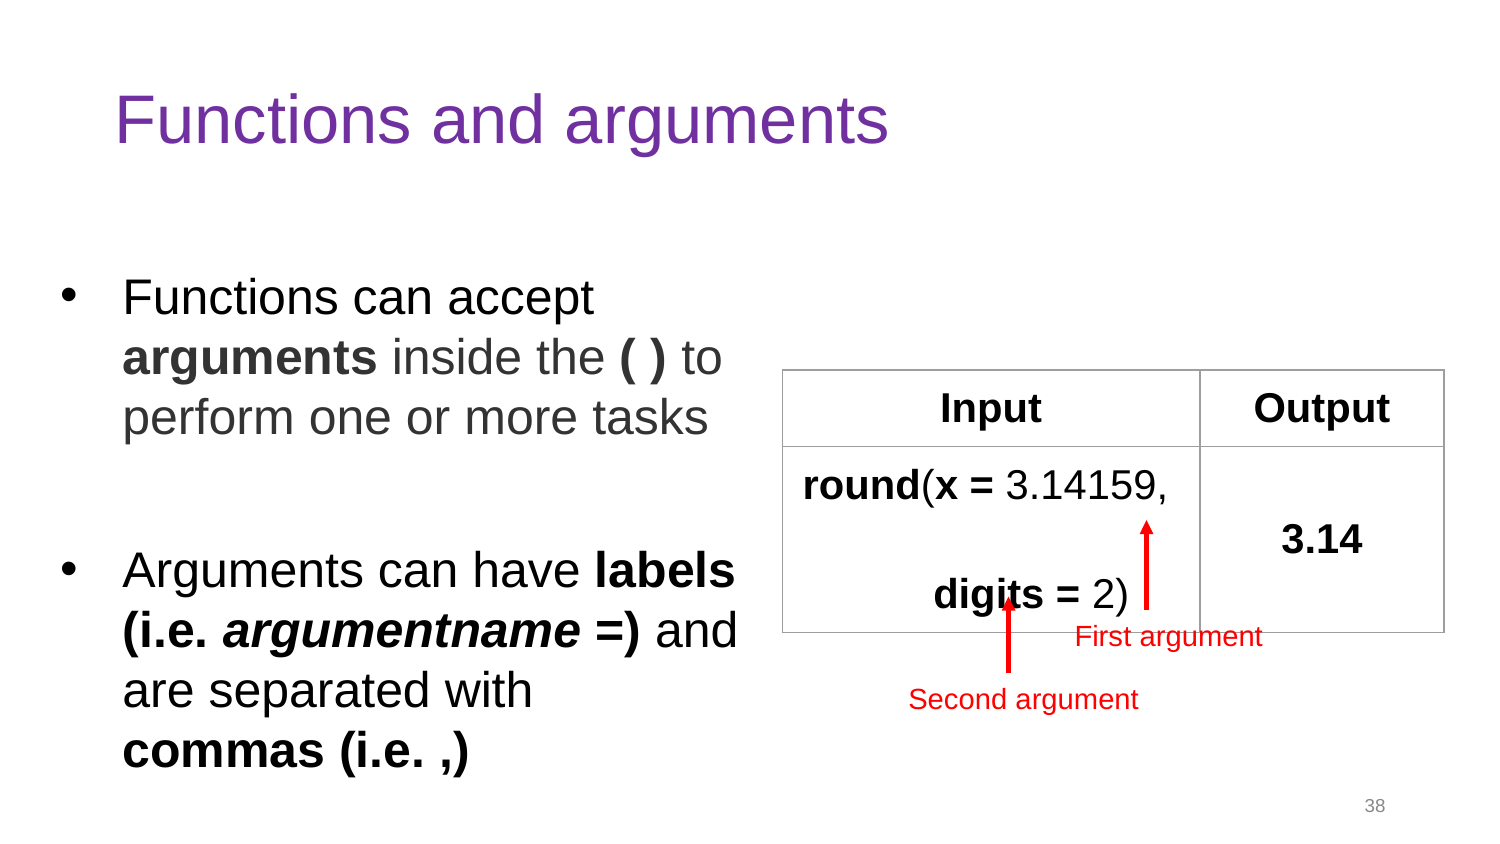

# Functions and arguments
Functions can accept arguments inside the ( ) to perform one or more tasks

Arguments can have labels (i.e. argumentname =) and are separated with commas (i.e. ,)
| Input | Output |
| --- | --- |
| round(x = 3.14159, digits = 2) | 3.14 |
First argument
Second argument
38